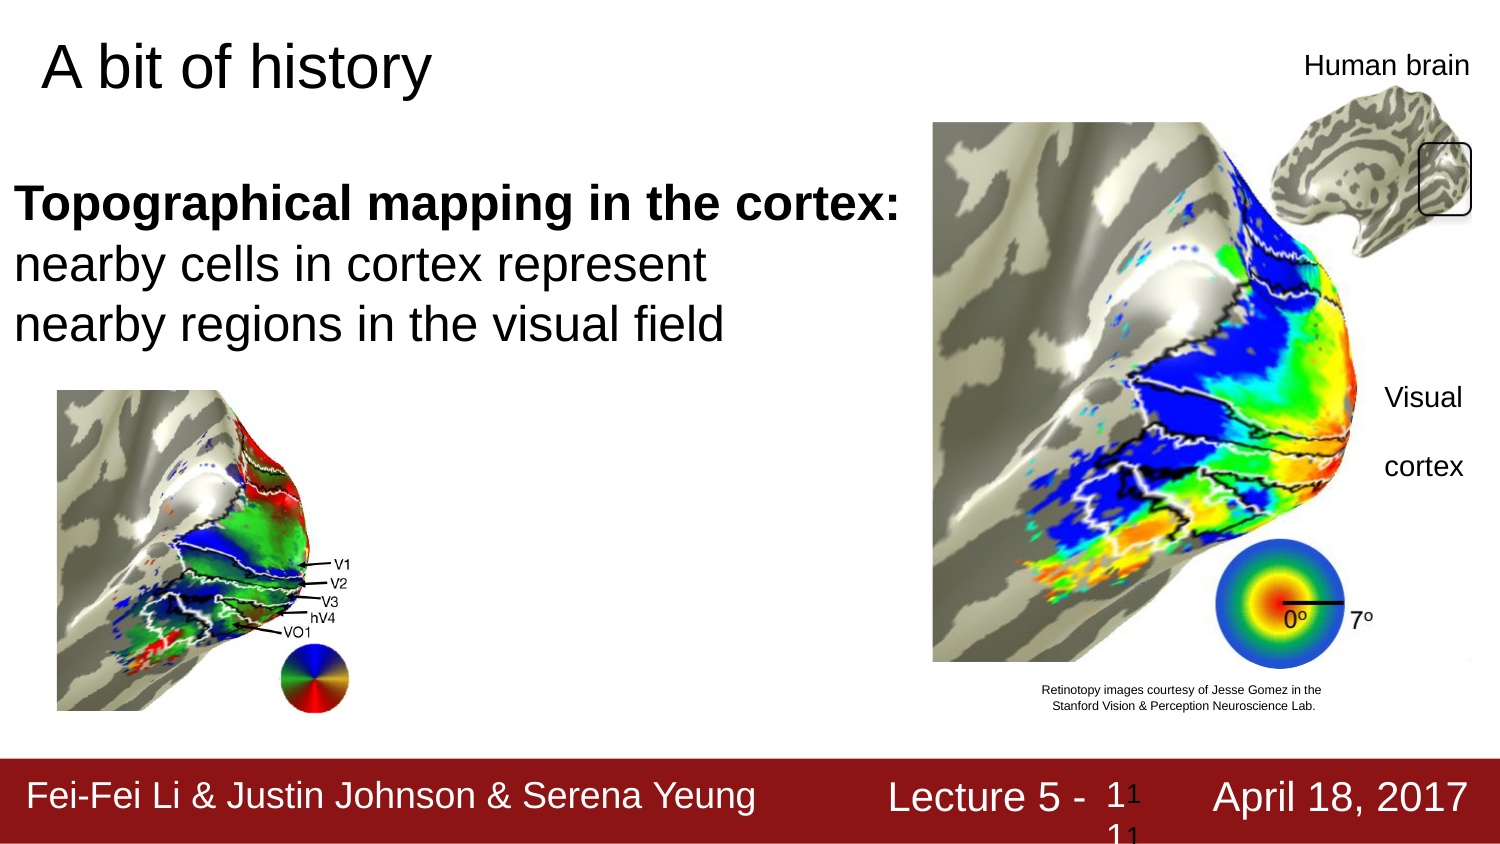

# A bit of history
Human brain

Topographical mapping in the cortex:
nearby cells in cortex represent  nearby regions in the visual field
Visual  cortex

Retinotopy images courtesy of Jesse Gomez in the  Stanford Vision & Perception Neuroscience Lab.
Lecture 5 -
April 18, 2017
Fei-Fei Li & Justin Johnson & Serena Yeung
1111